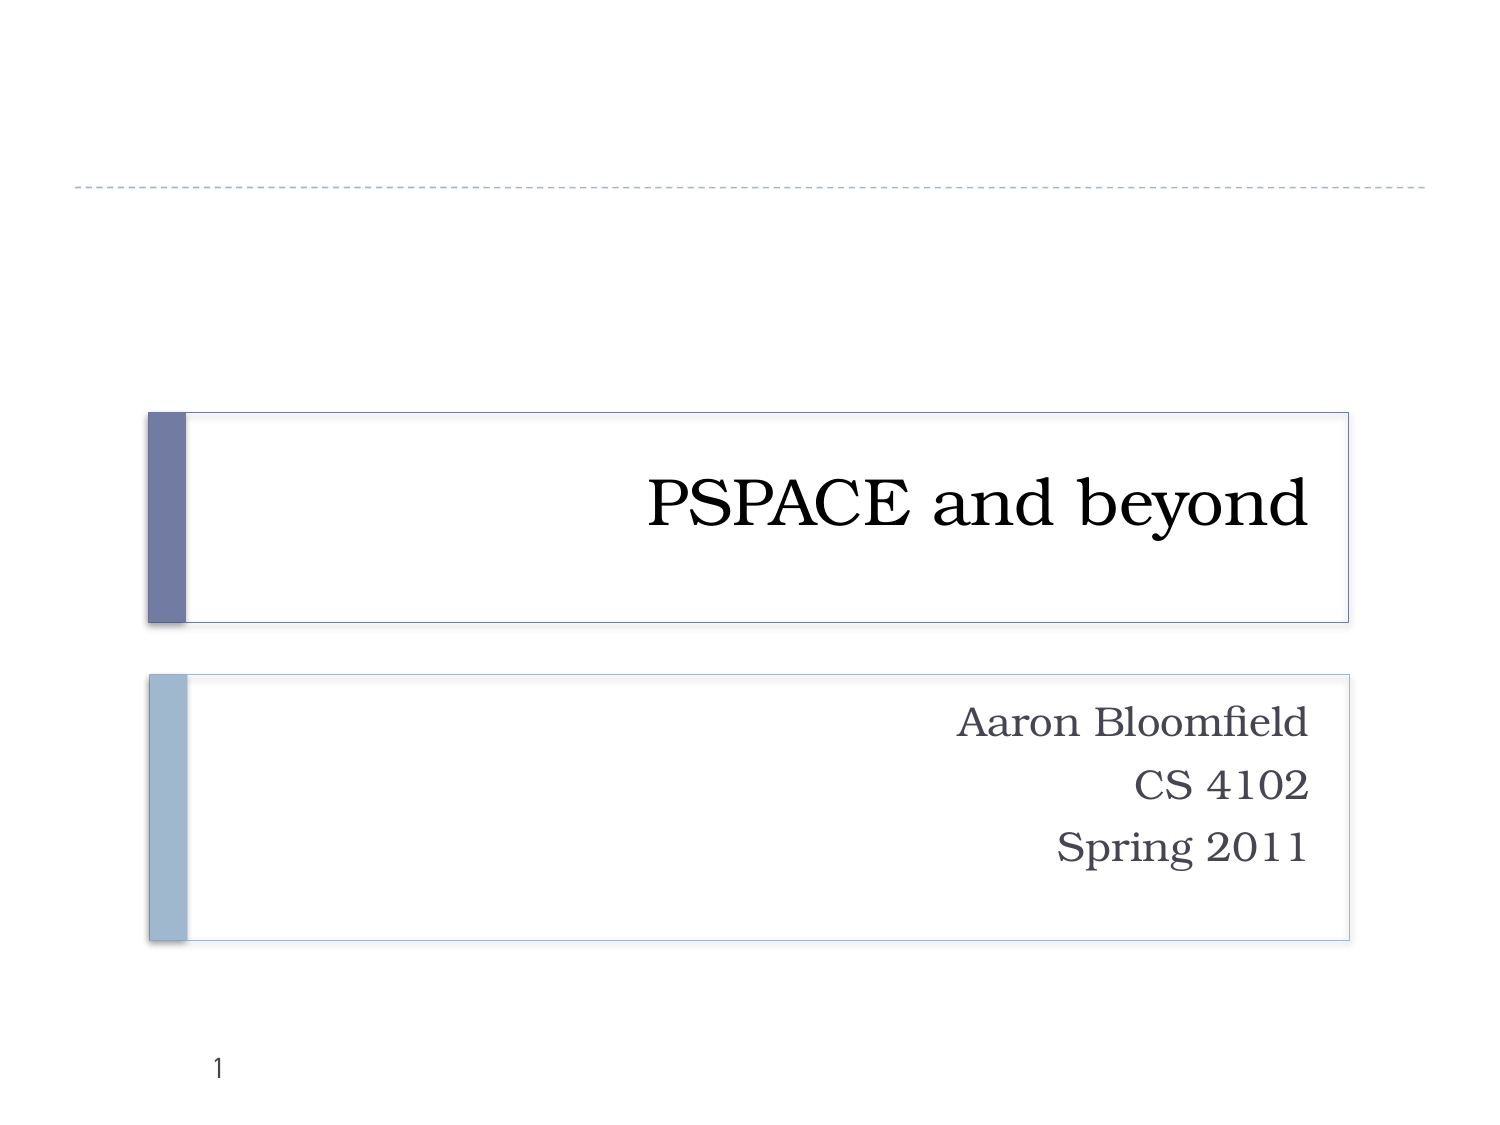

# PSPACE and beyond
Aaron Bloomfield
CS 4102
Spring 2011
1